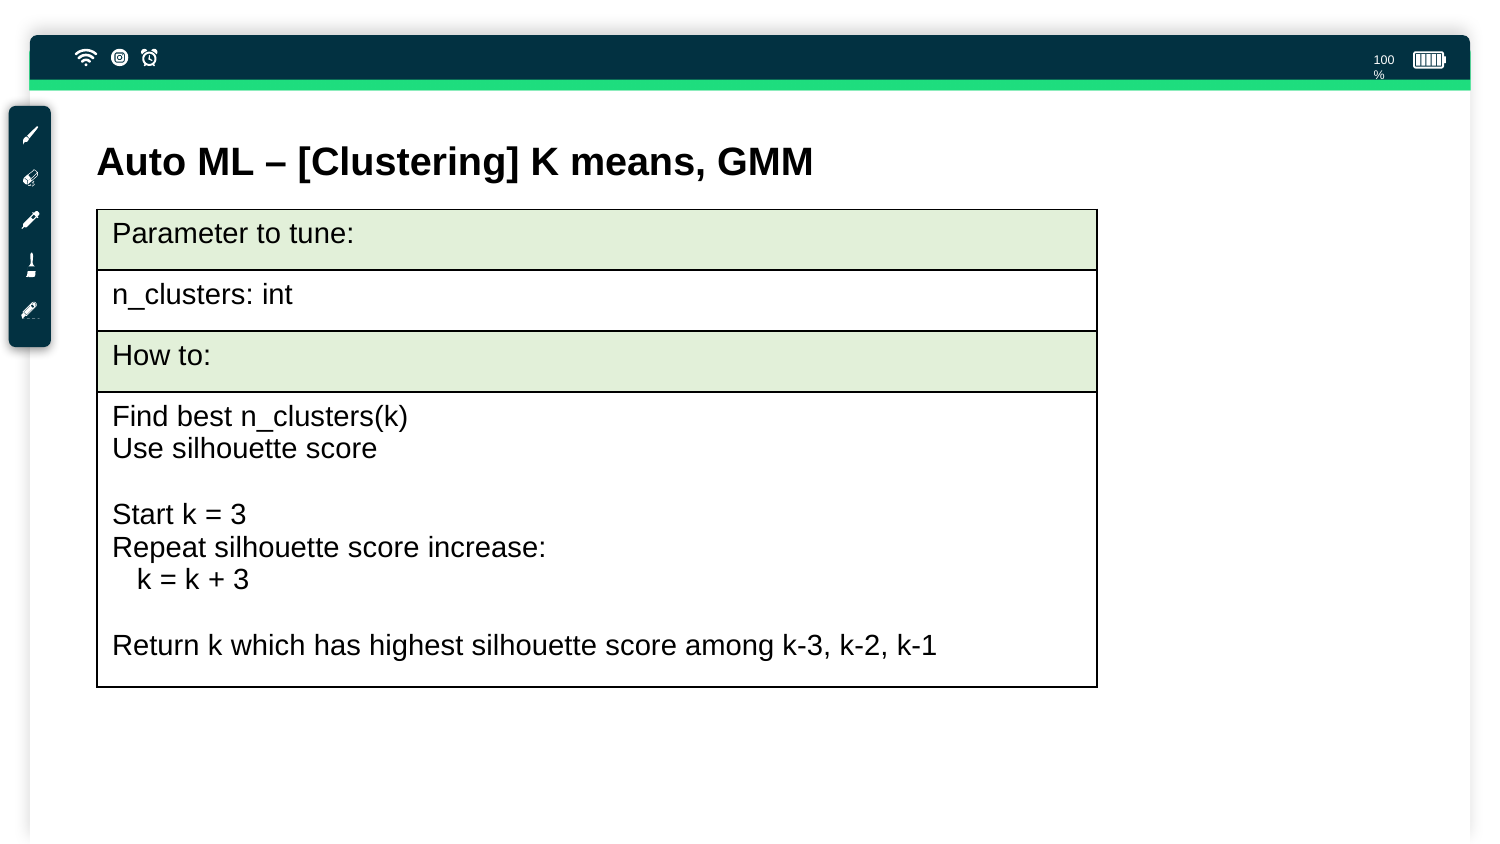

100%

Auto ML – [Clustering] K means, GMM
| Parameter to tune: |
| --- |
| n\_clusters: int |
| How to: |
| Find best n\_clusters(k) Use silhouette score Start k = 3 Repeat silhouette score increase: k = k + 3 Return k which has highest silhouette score among k-3, k-2, k-1 |